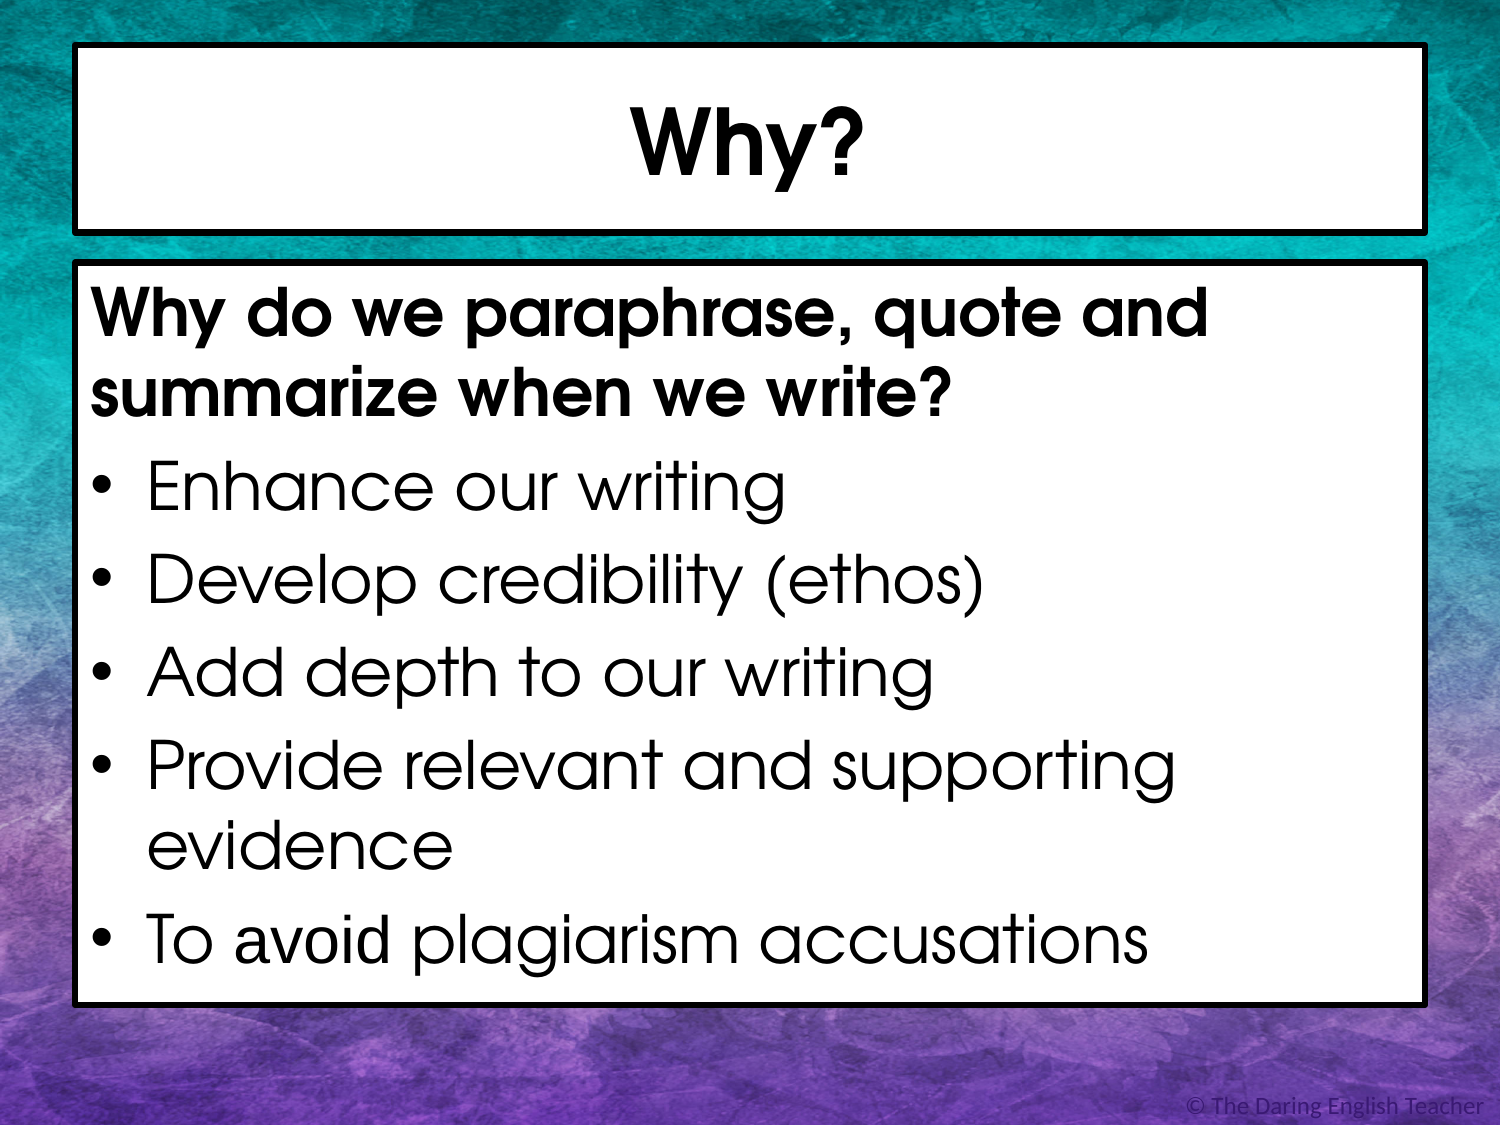

# Why?
Why do we paraphrase, quote and summarize when we write?
Enhance our writing
Develop credibility (ethos)
Add depth to our writing
Provide relevant and supporting evidence
To avoid plagiarism accusations